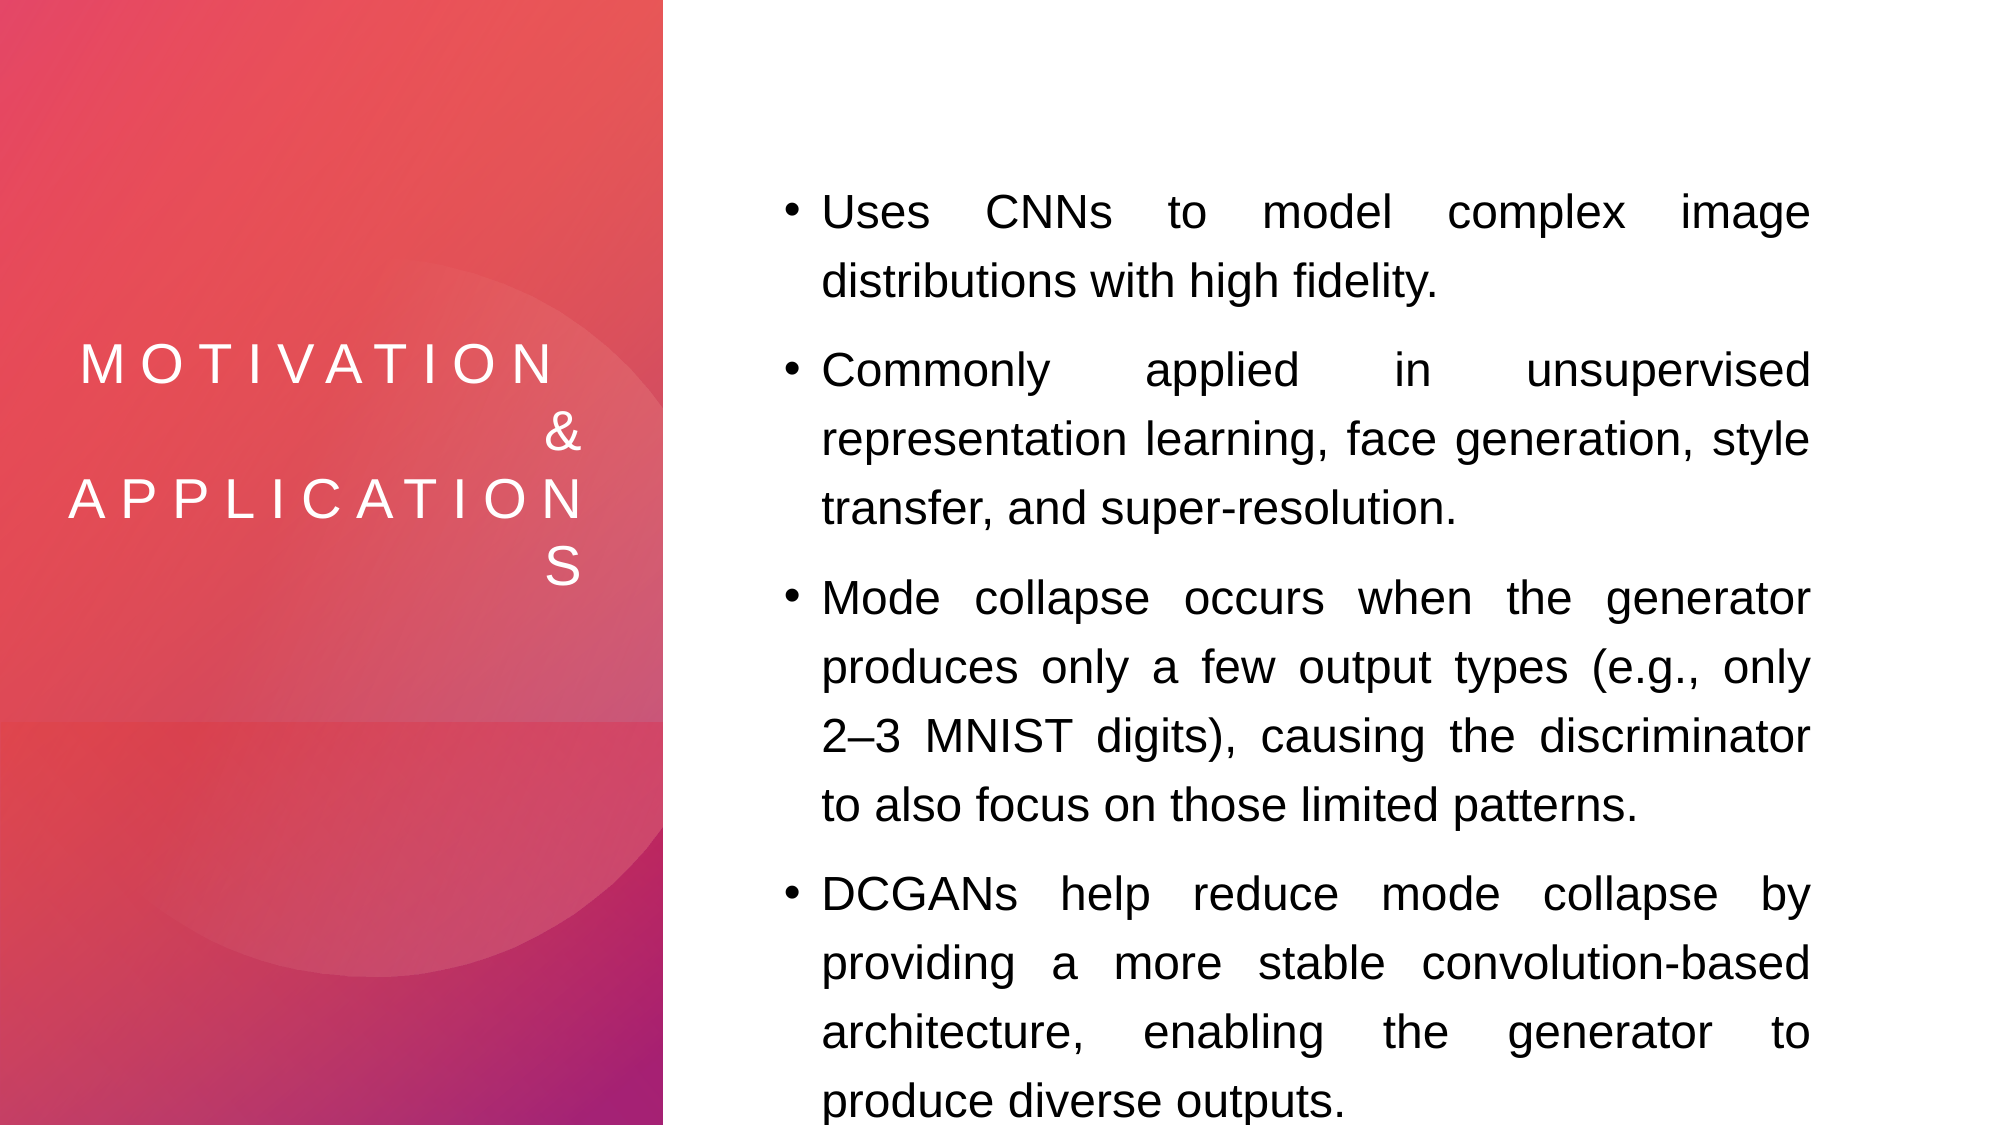

# Motivation & Applications
Uses CNNs to model complex image distributions with high fidelity.
Commonly applied in unsupervised representation learning, face generation, style transfer, and super-resolution.
Mode collapse occurs when the generator produces only a few output types (e.g., only 2–3 MNIST digits), causing the discriminator to also focus on those limited patterns.
DCGANs help reduce mode collapse by providing a more stable convolution-based architecture, enabling the generator to produce diverse outputs.